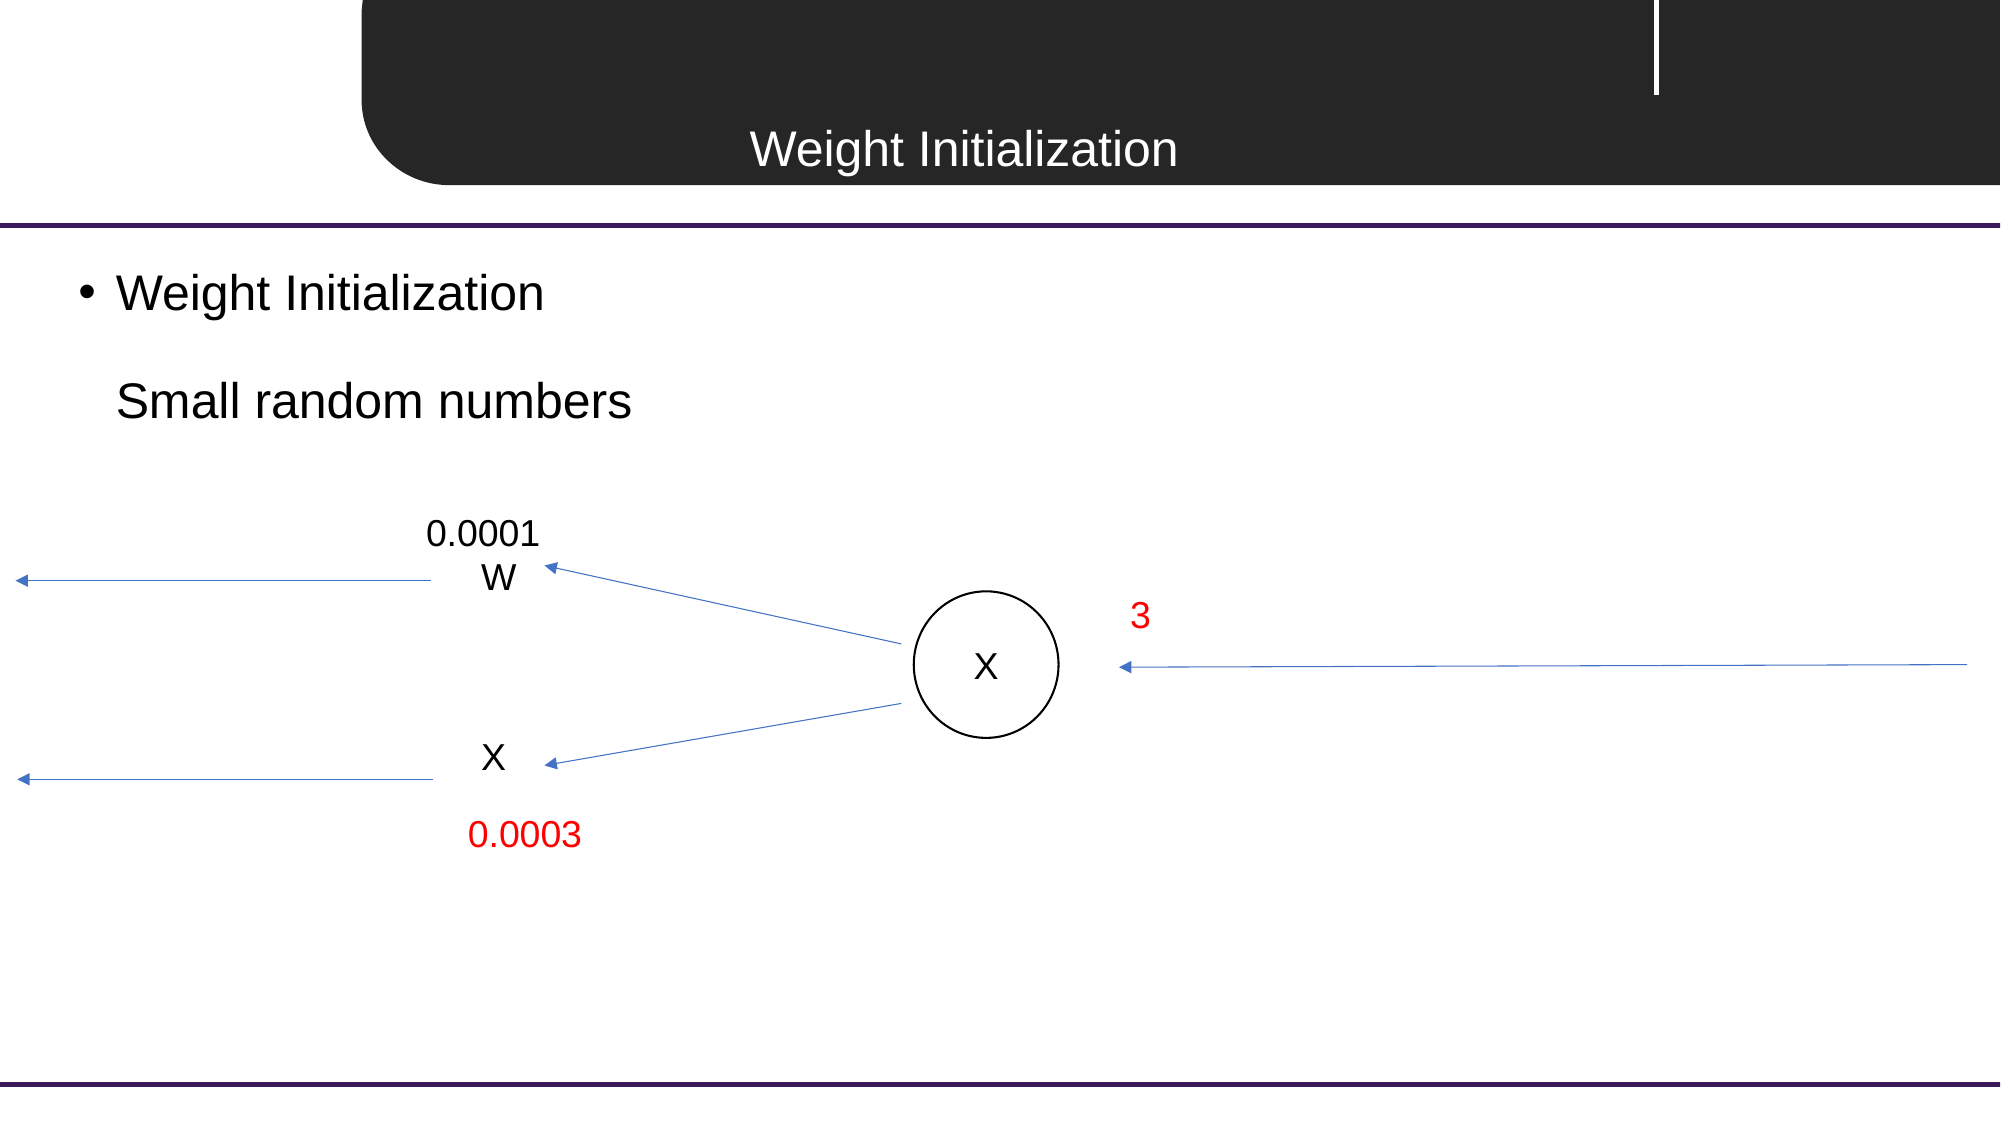

Unit  03 ㅣ Weight Initialization
Weight Initialization
Small random numbers
0.0001
W

X
3
X
0.0003